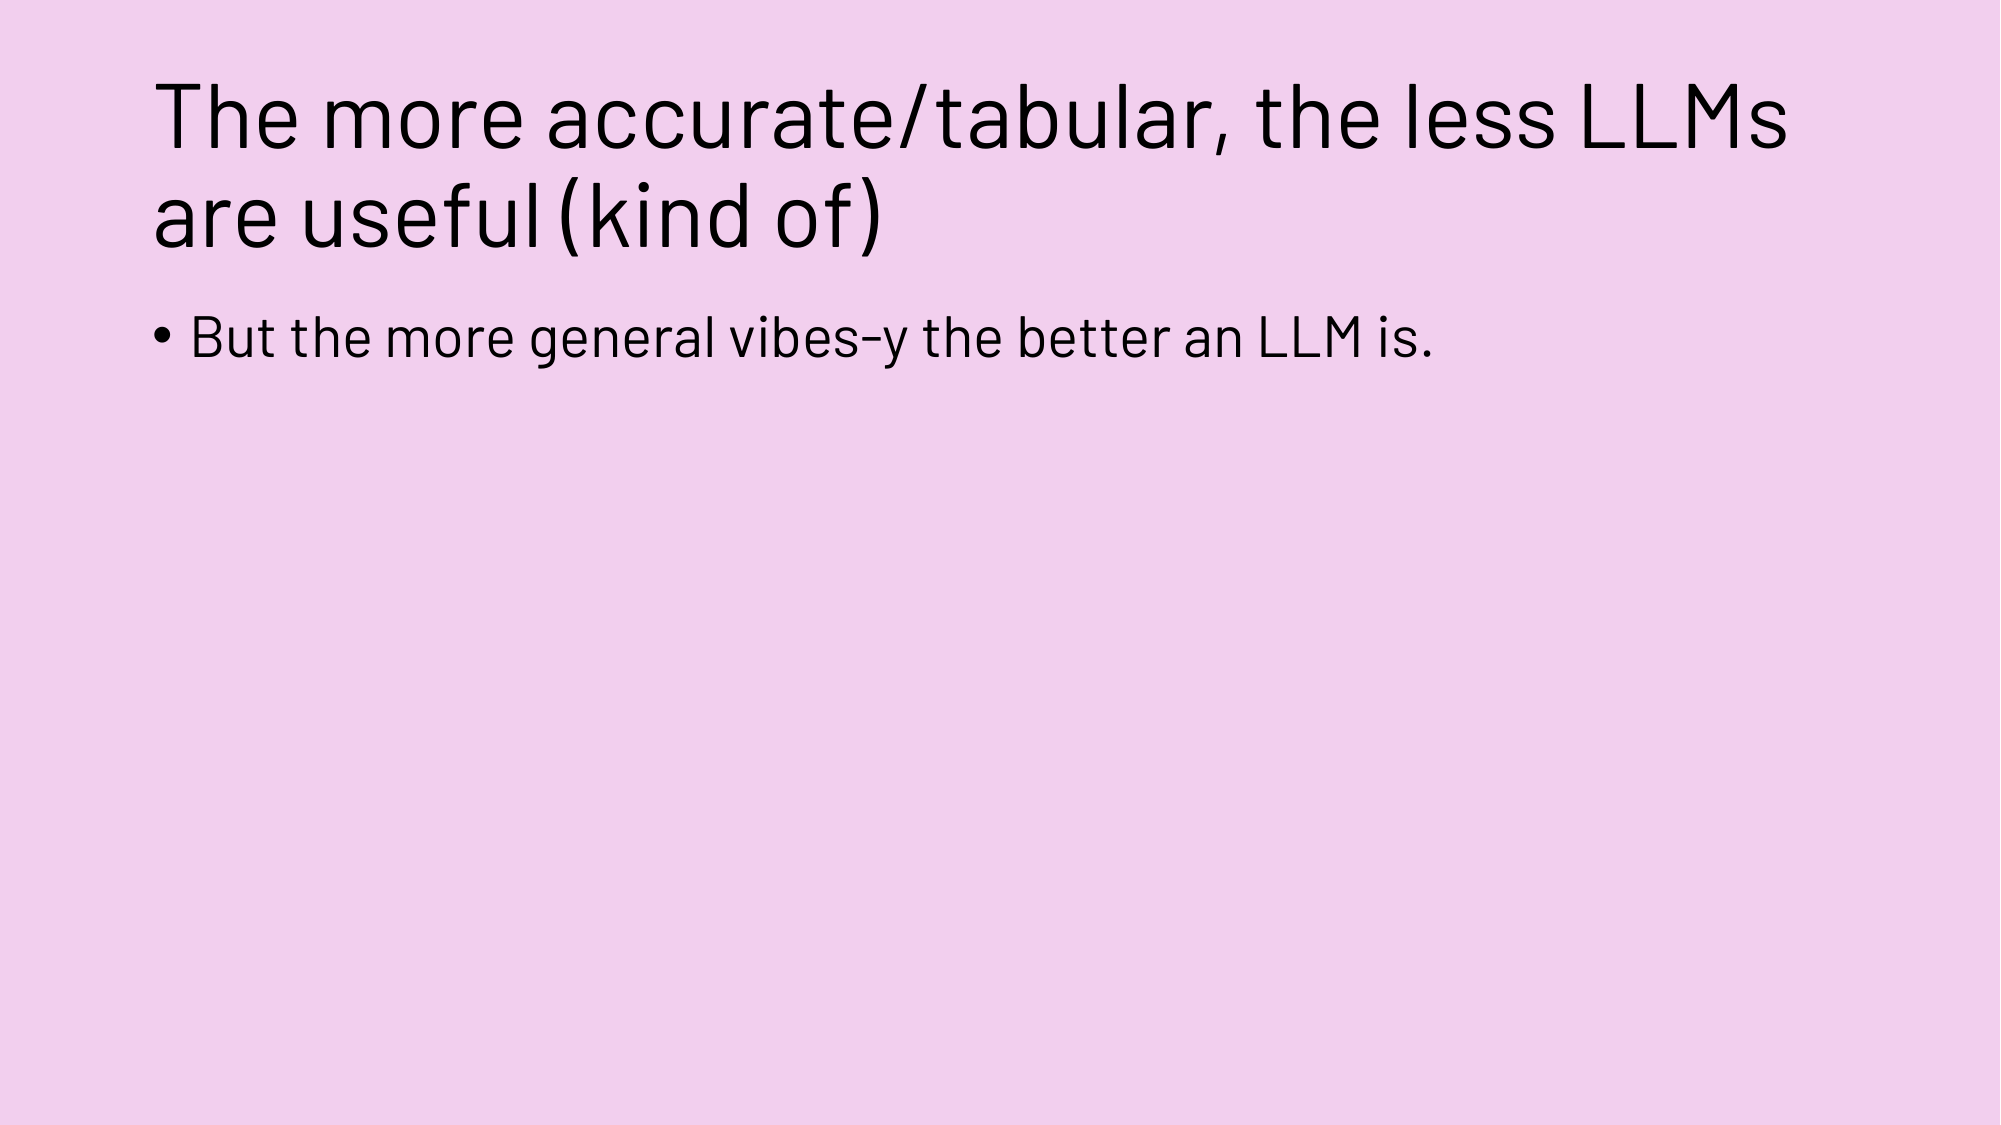

# The more accurate/tabular, the less LLMs are useful (kind of)
But the more general vibes-y the better an LLM is.